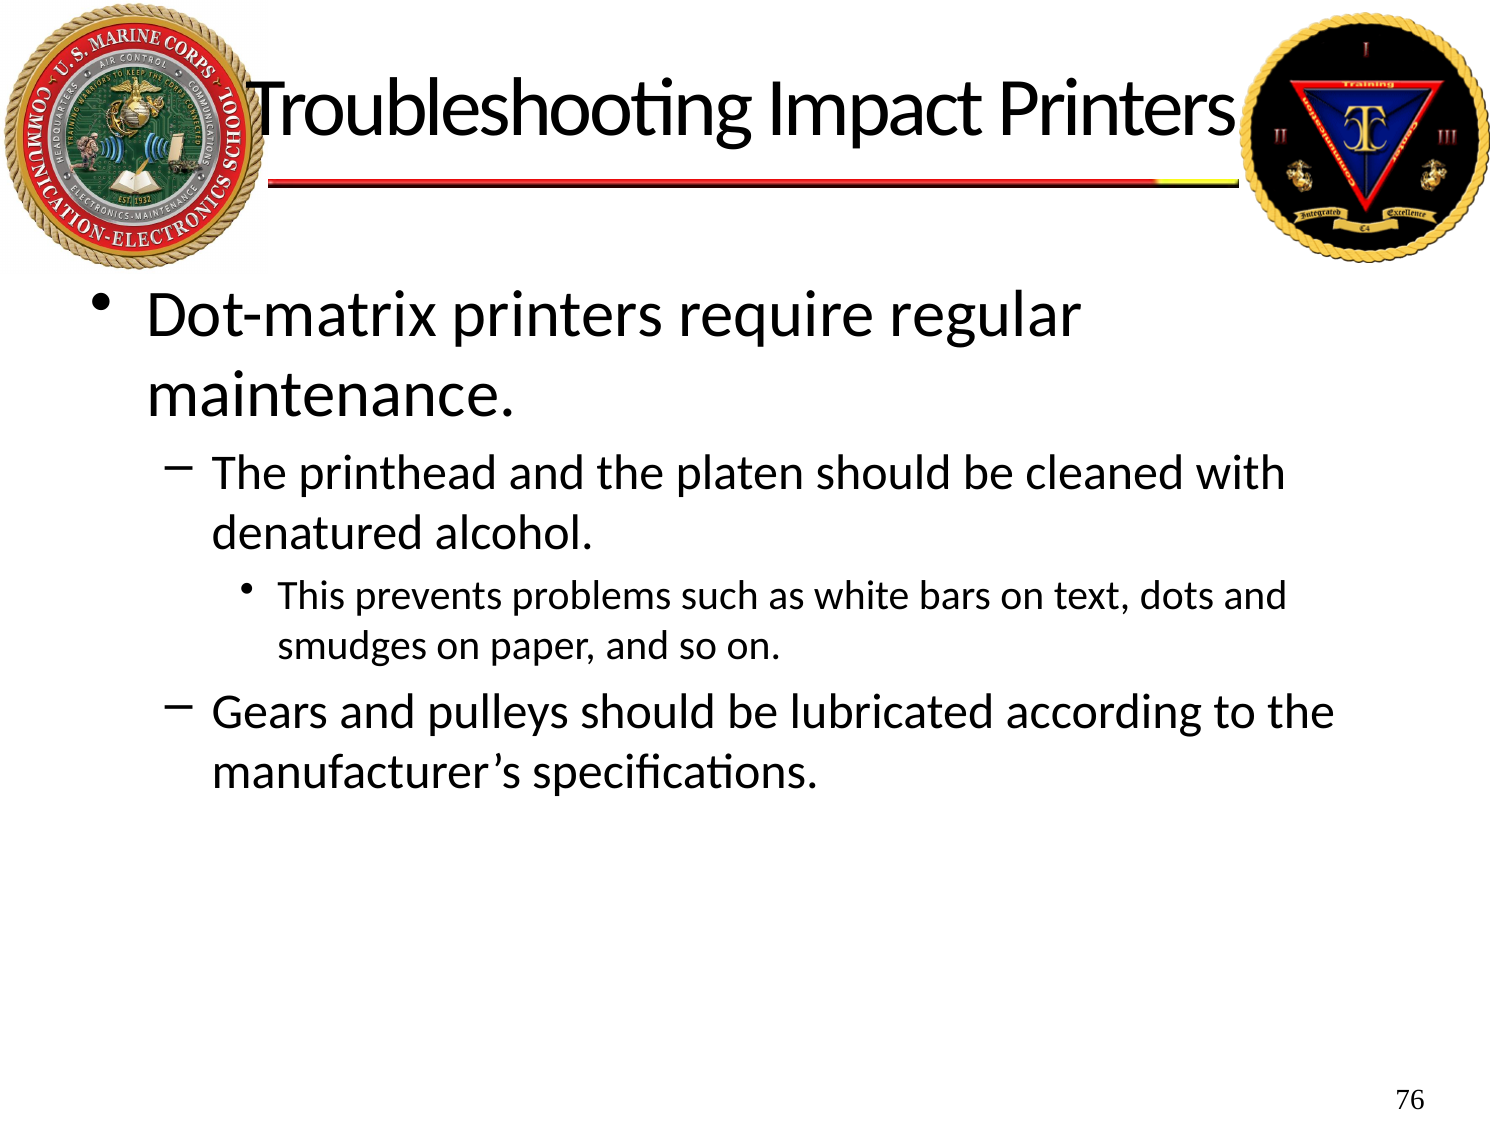

# Troubleshooting Impact Printers
Dot-matrix printers require regular maintenance.
The printhead and the platen should be cleaned with denatured alcohol.
This prevents problems such as white bars on text, dots and smudges on paper, and so on.
Gears and pulleys should be lubricated according to the manufacturer’s specifications.